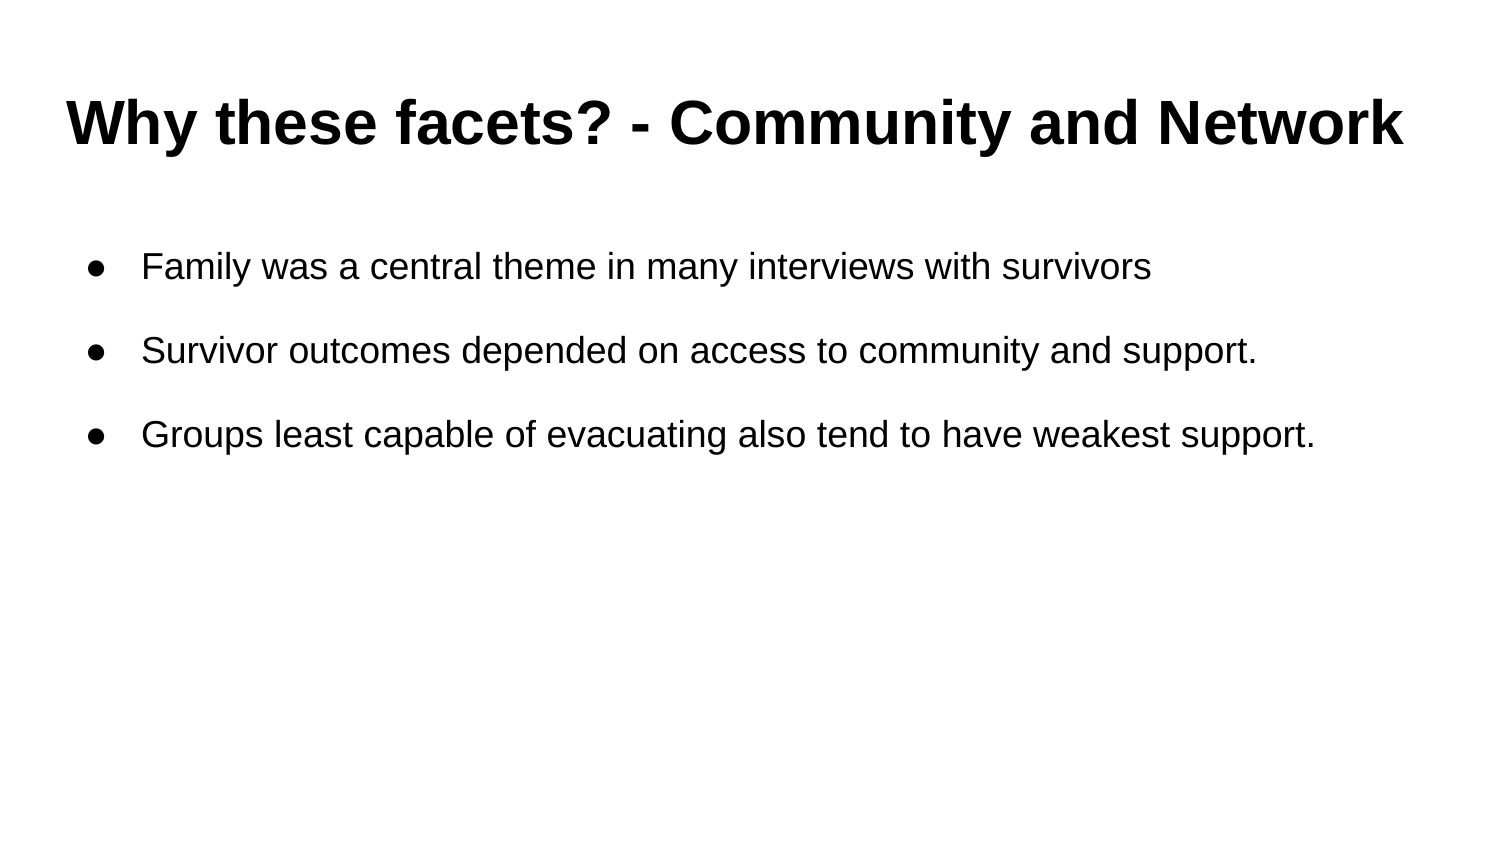

# Why these facets? - Community and Network
Family was a central theme in many interviews with survivors
Survivor outcomes depended on access to community and support.
Groups least capable of evacuating also tend to have weakest support.